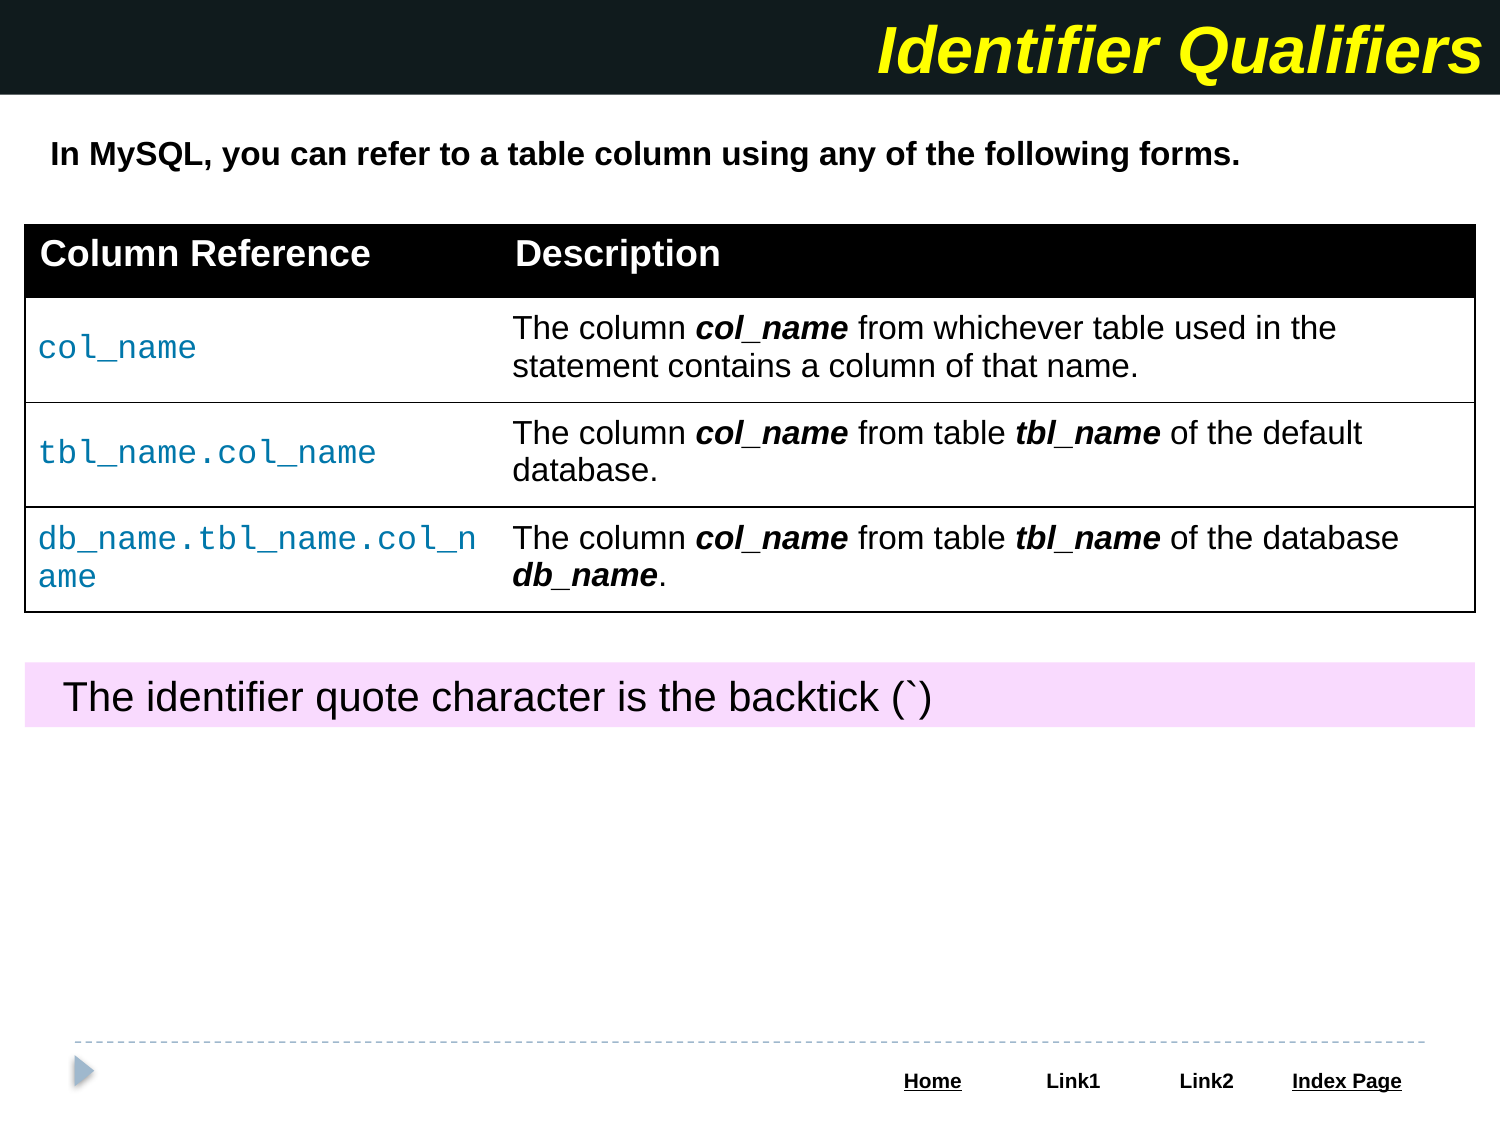

Identifier Qualifiers
In MySQL, you can refer to a table column using any of the following forms.
| Column Reference | Description |
| --- | --- |
| col\_name | The column col\_name from whichever table used in the statement contains a column of that name. |
| tbl\_name.col\_name | The column col\_name from table tbl\_name of the default database. |
| db\_name.tbl\_name.col\_name | The column col\_name from table tbl\_name of the database db\_name. |
  The identifier quote character is the backtick (`)